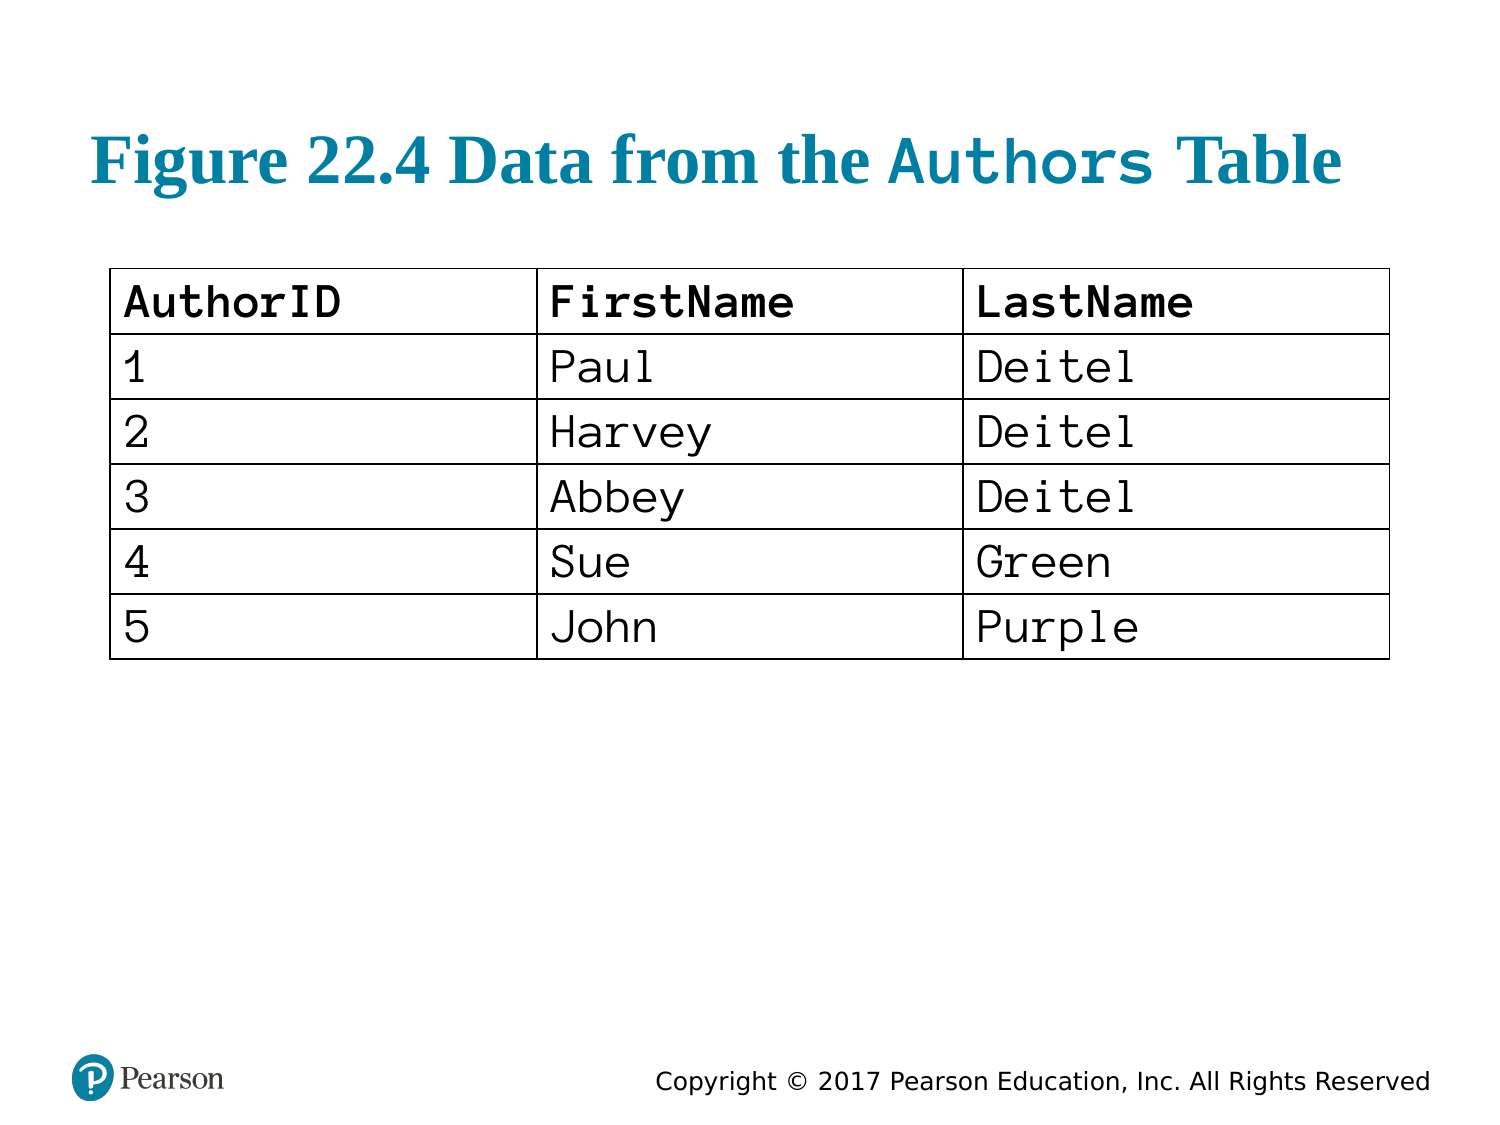

# Figure 22.4 Data from the Authors Table
| AuthorID | FirstName | LastName |
| --- | --- | --- |
| 1 | Paul | Deitel |
| 2 | Harvey | Deitel |
| 3 | Abbey | Deitel |
| 4 | Sue | Green |
| 5 | John | Purple |